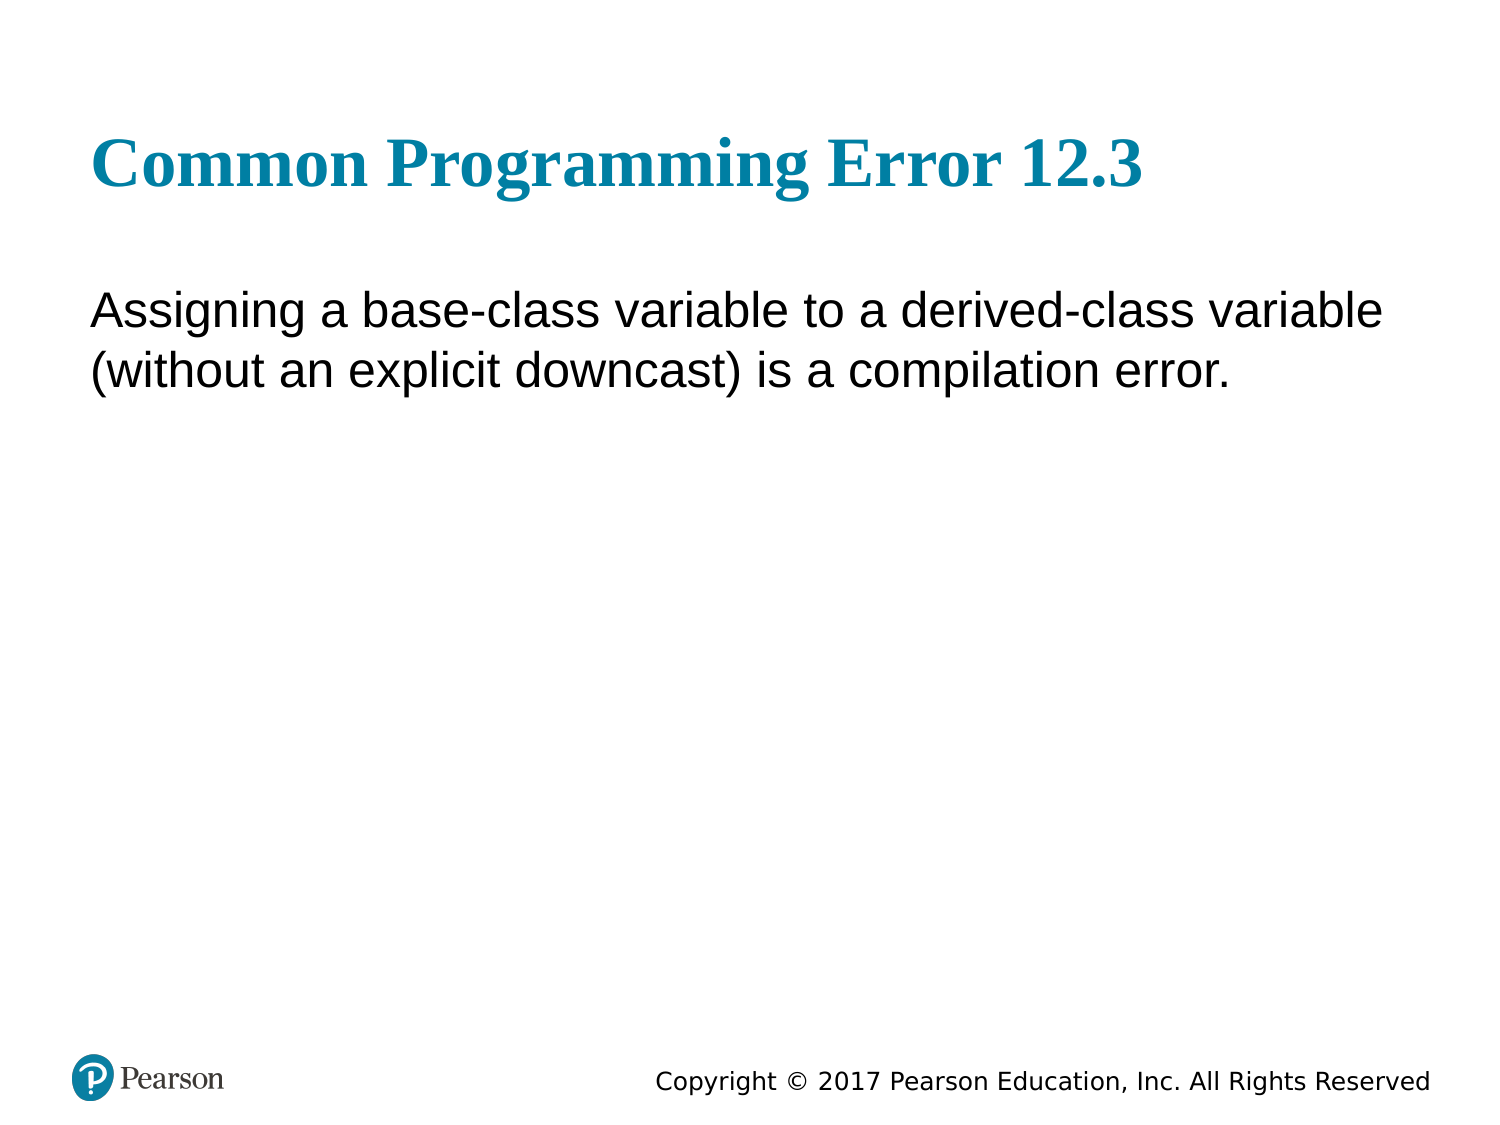

# Common Programming Error 12.3
Assigning a base-class variable to a derived-class variable (without an explicit downcast) is a compilation error.